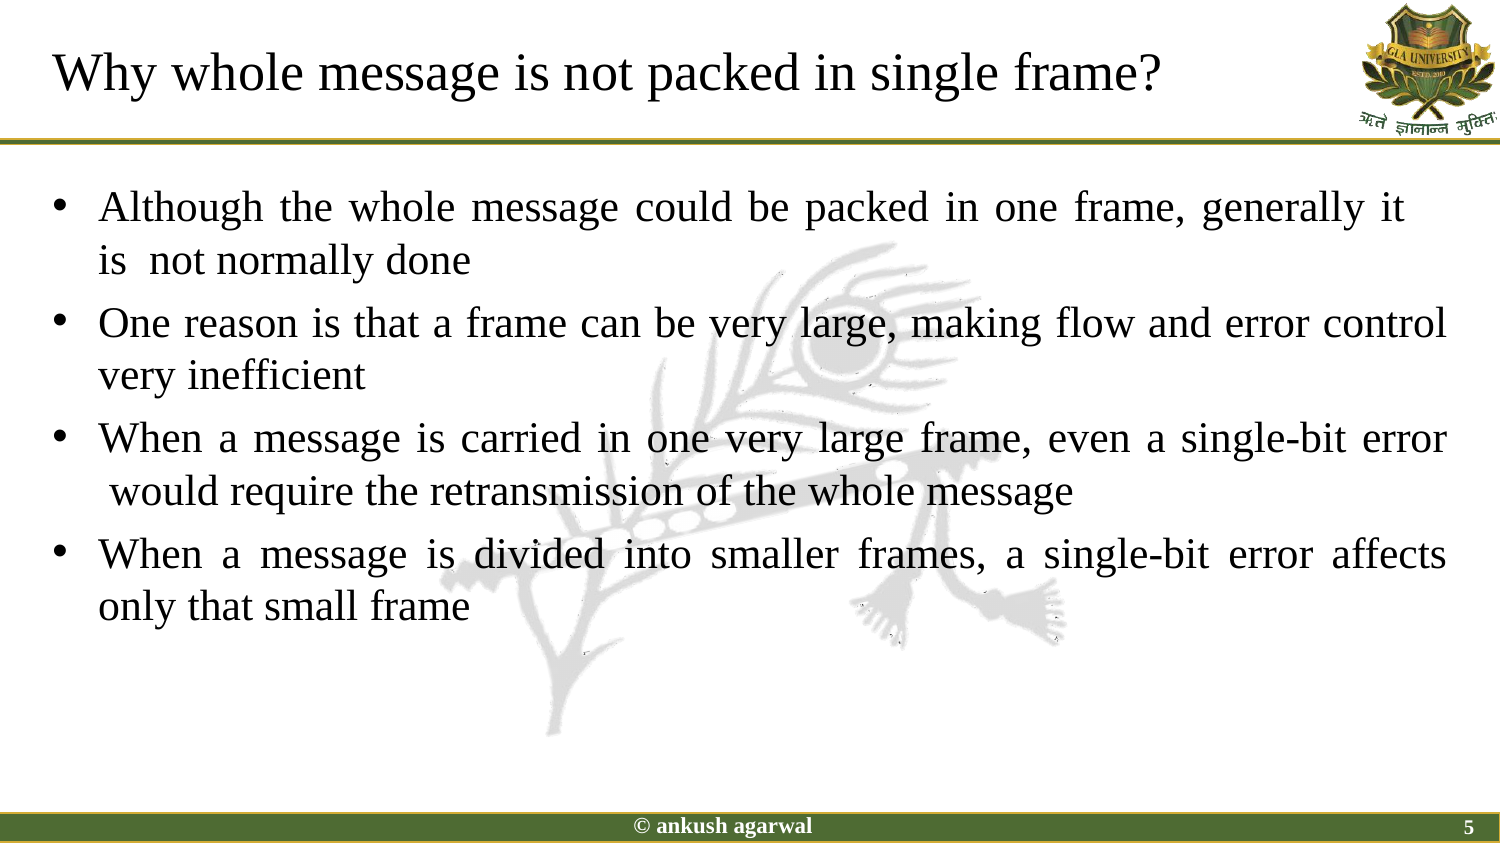

# Why whole message is not packed in single frame?
Although the whole message could be packed in one frame, generally it is  not normally done
One reason is that a frame can be very large, making flow and error control
very inefficient
When a message is carried in one very large frame, even a single-bit error  would require the retransmission of the whole message
When a message is divided into smaller frames, a single-bit error affects
only that small frame
© ankush agarwal
5